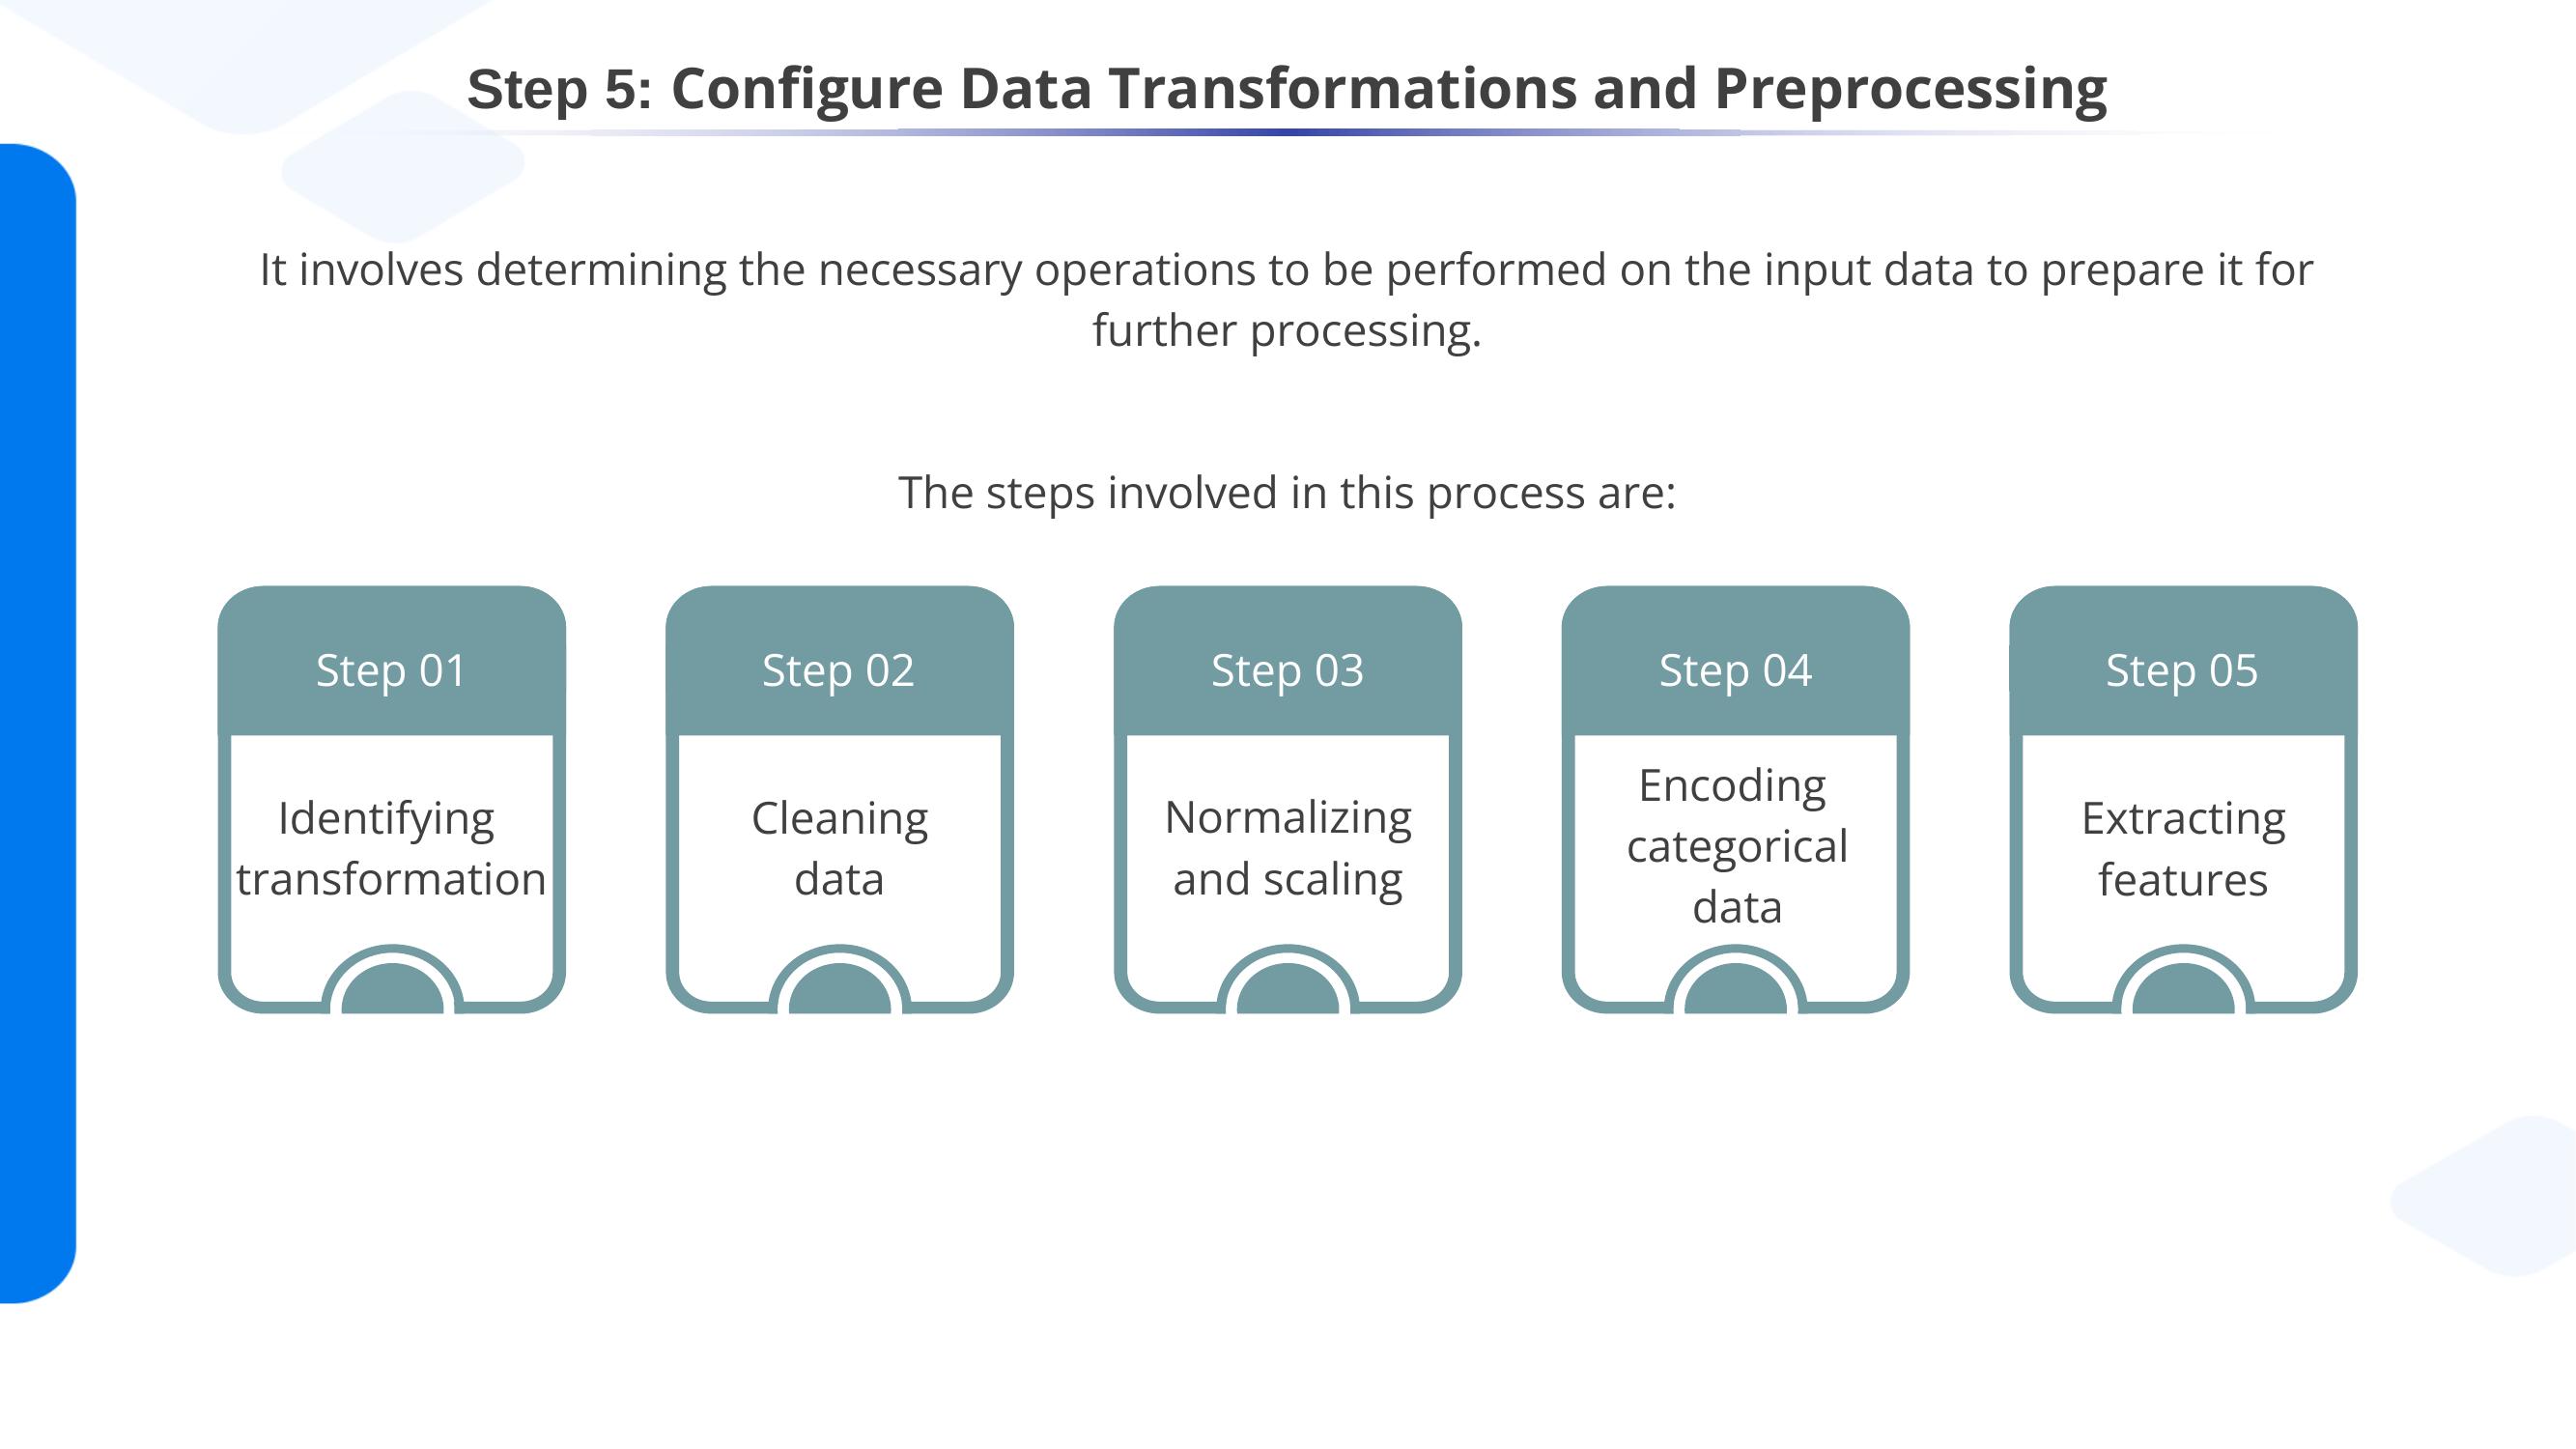

# Step 5: Configure Data Transformations and Preprocessing

It involves determining the necessary operations to be performed on the input data to prepare it for further processing.

The steps involved in this process are:

Step 02

Step 03

Step 04

Step 05
Step 01
Encoding
categorical data
Normalizing and scaling
Identifying
transformation
Cleaning data
Extracting features